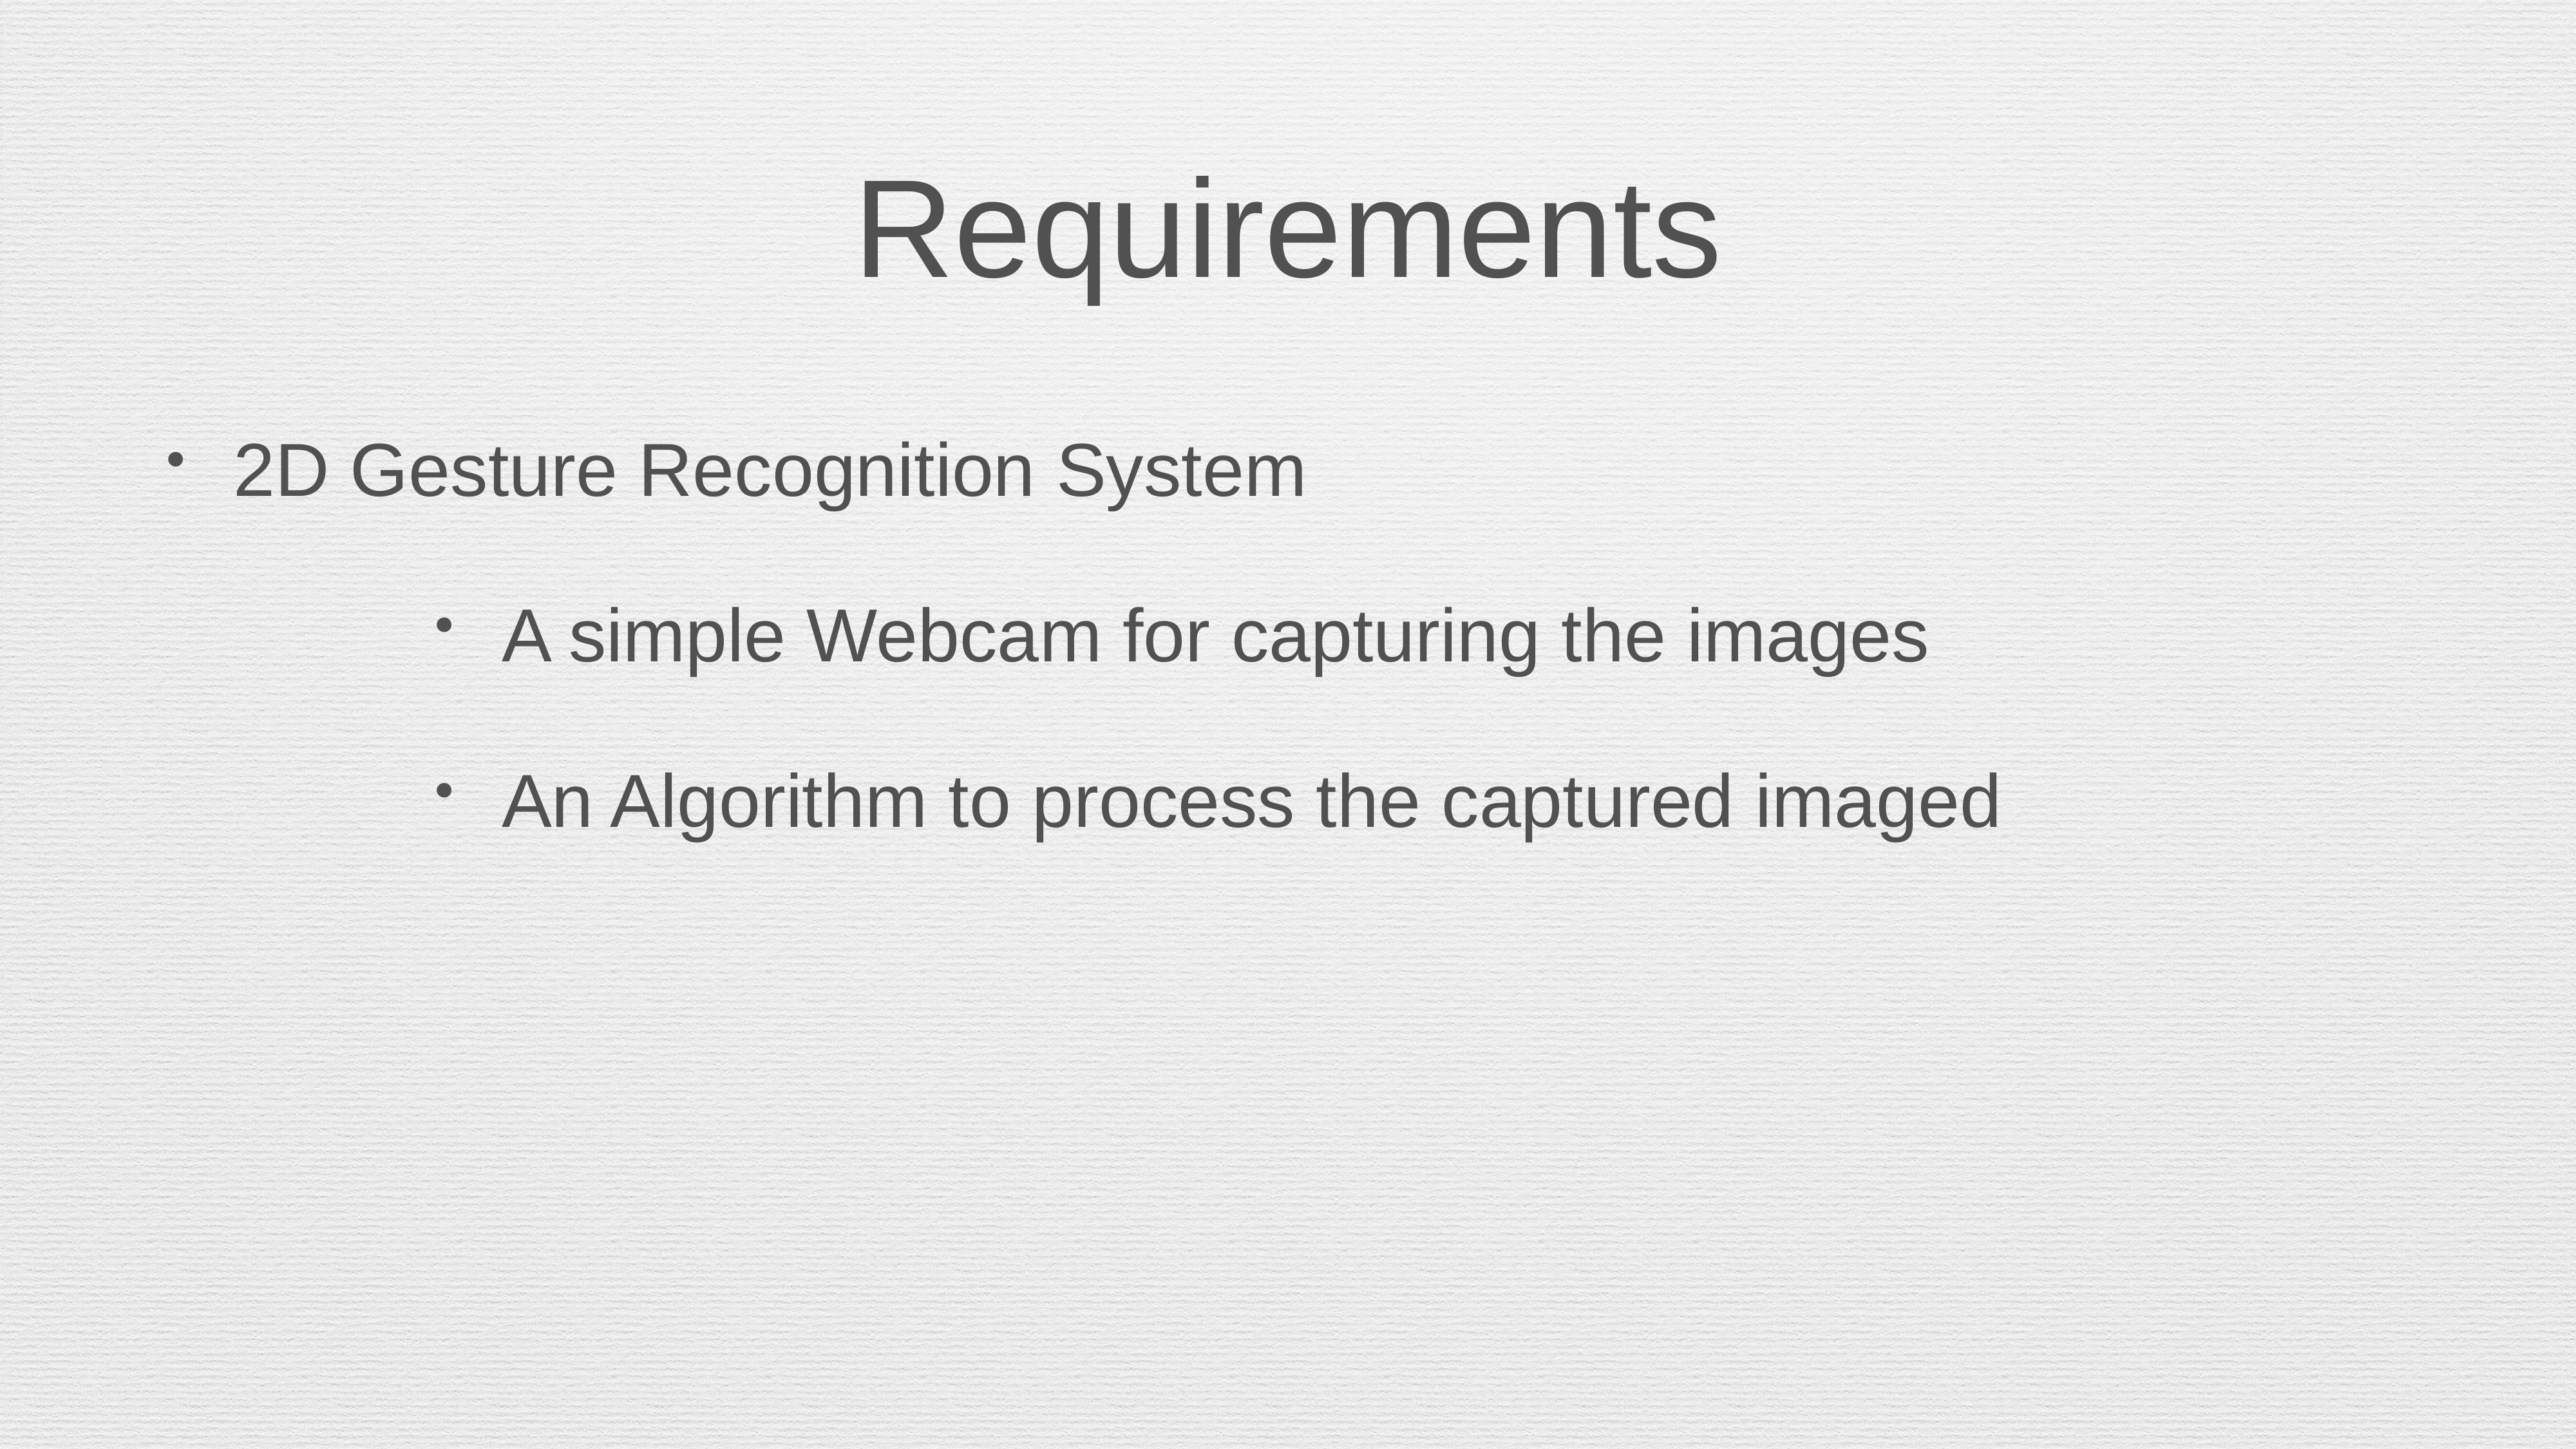

# Requirements
2D Gesture Recognition System
A simple Webcam for capturing the images
An Algorithm to process the captured imaged